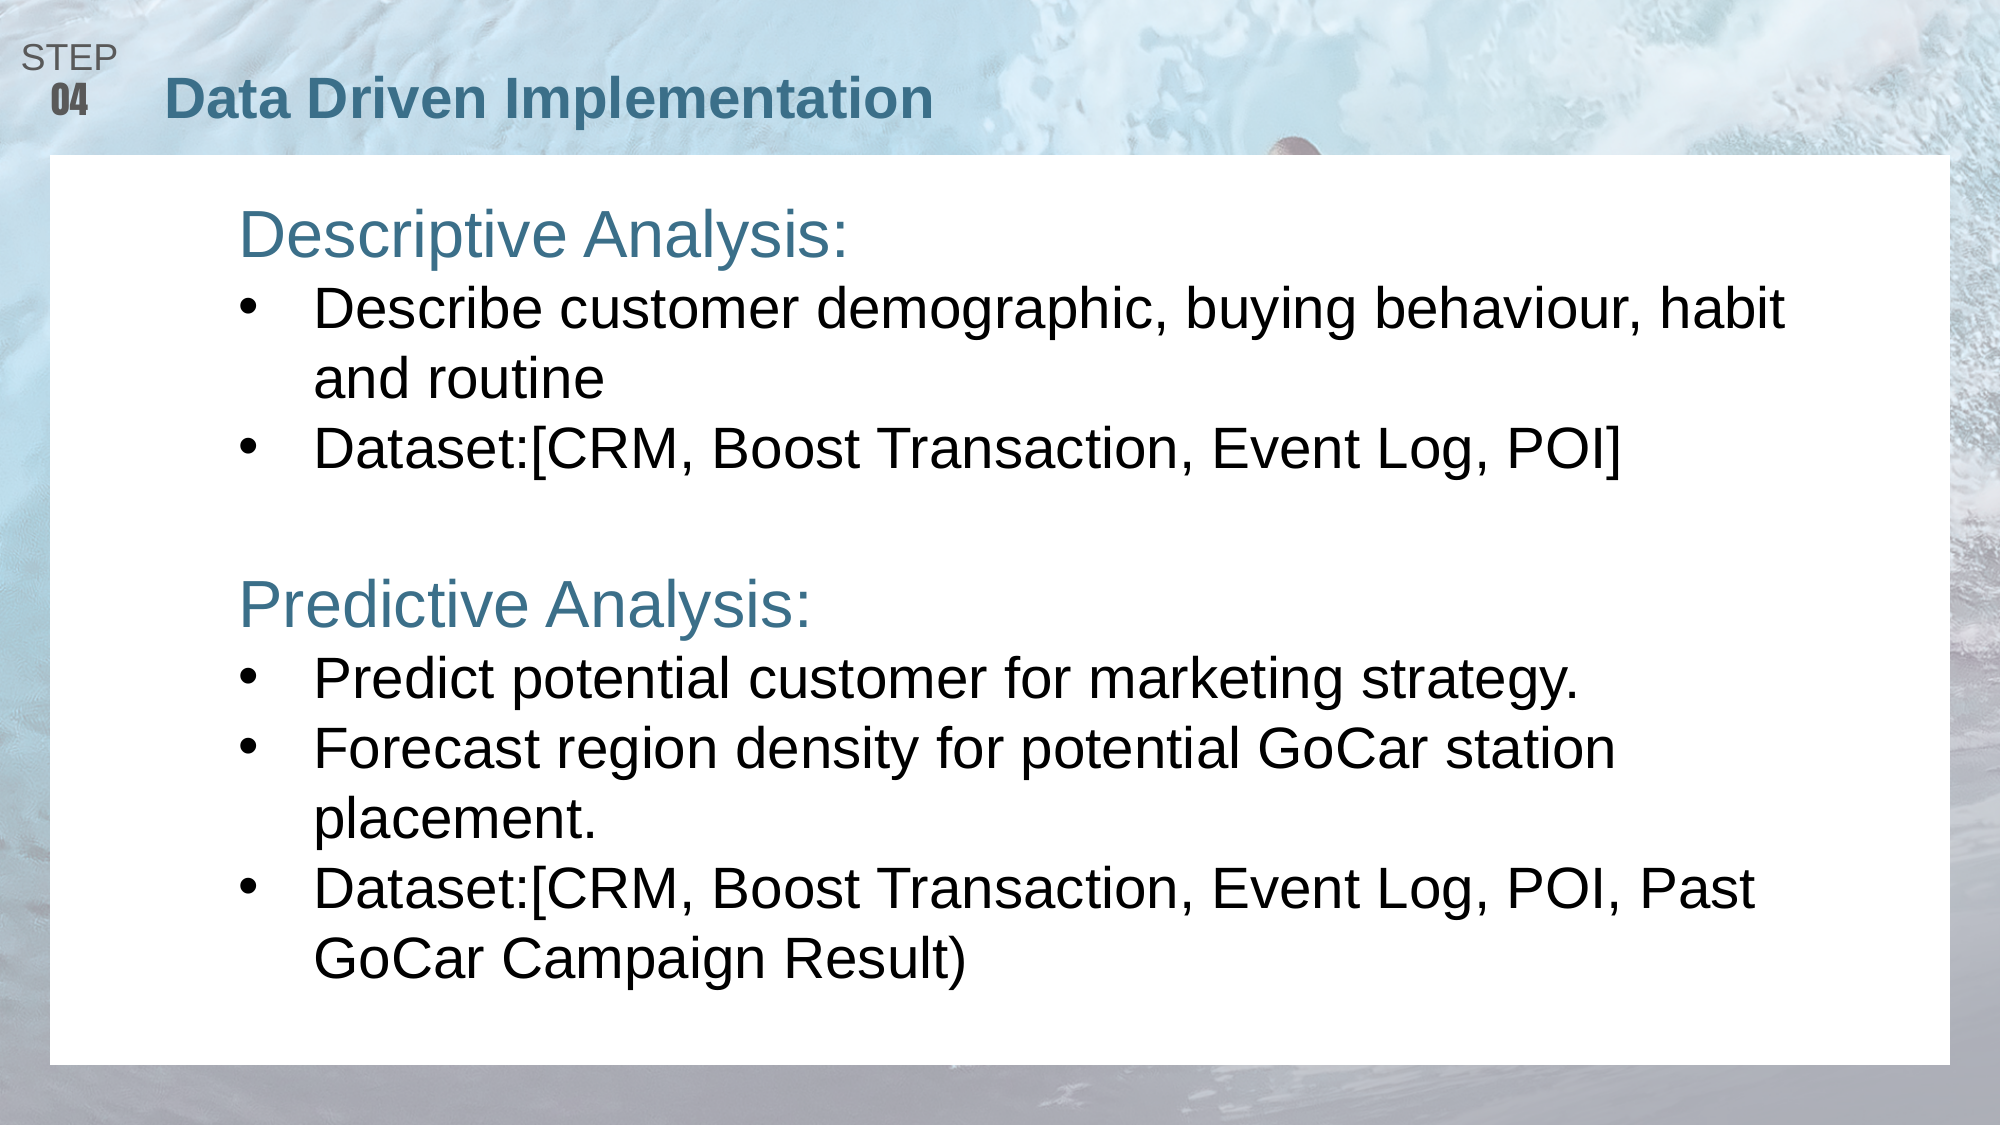

# Data Driven Implementation
Descriptive Analysis:
Describe customer demographic, buying behaviour, habit and routine
Dataset:[CRM, Boost Transaction, Event Log, POI]

Predictive Analysis:
Predict potential customer for marketing strategy.
Forecast region density for potential GoCar station placement.
Dataset:[CRM, Boost Transaction, Event Log, POI, Past GoCar Campaign Result)